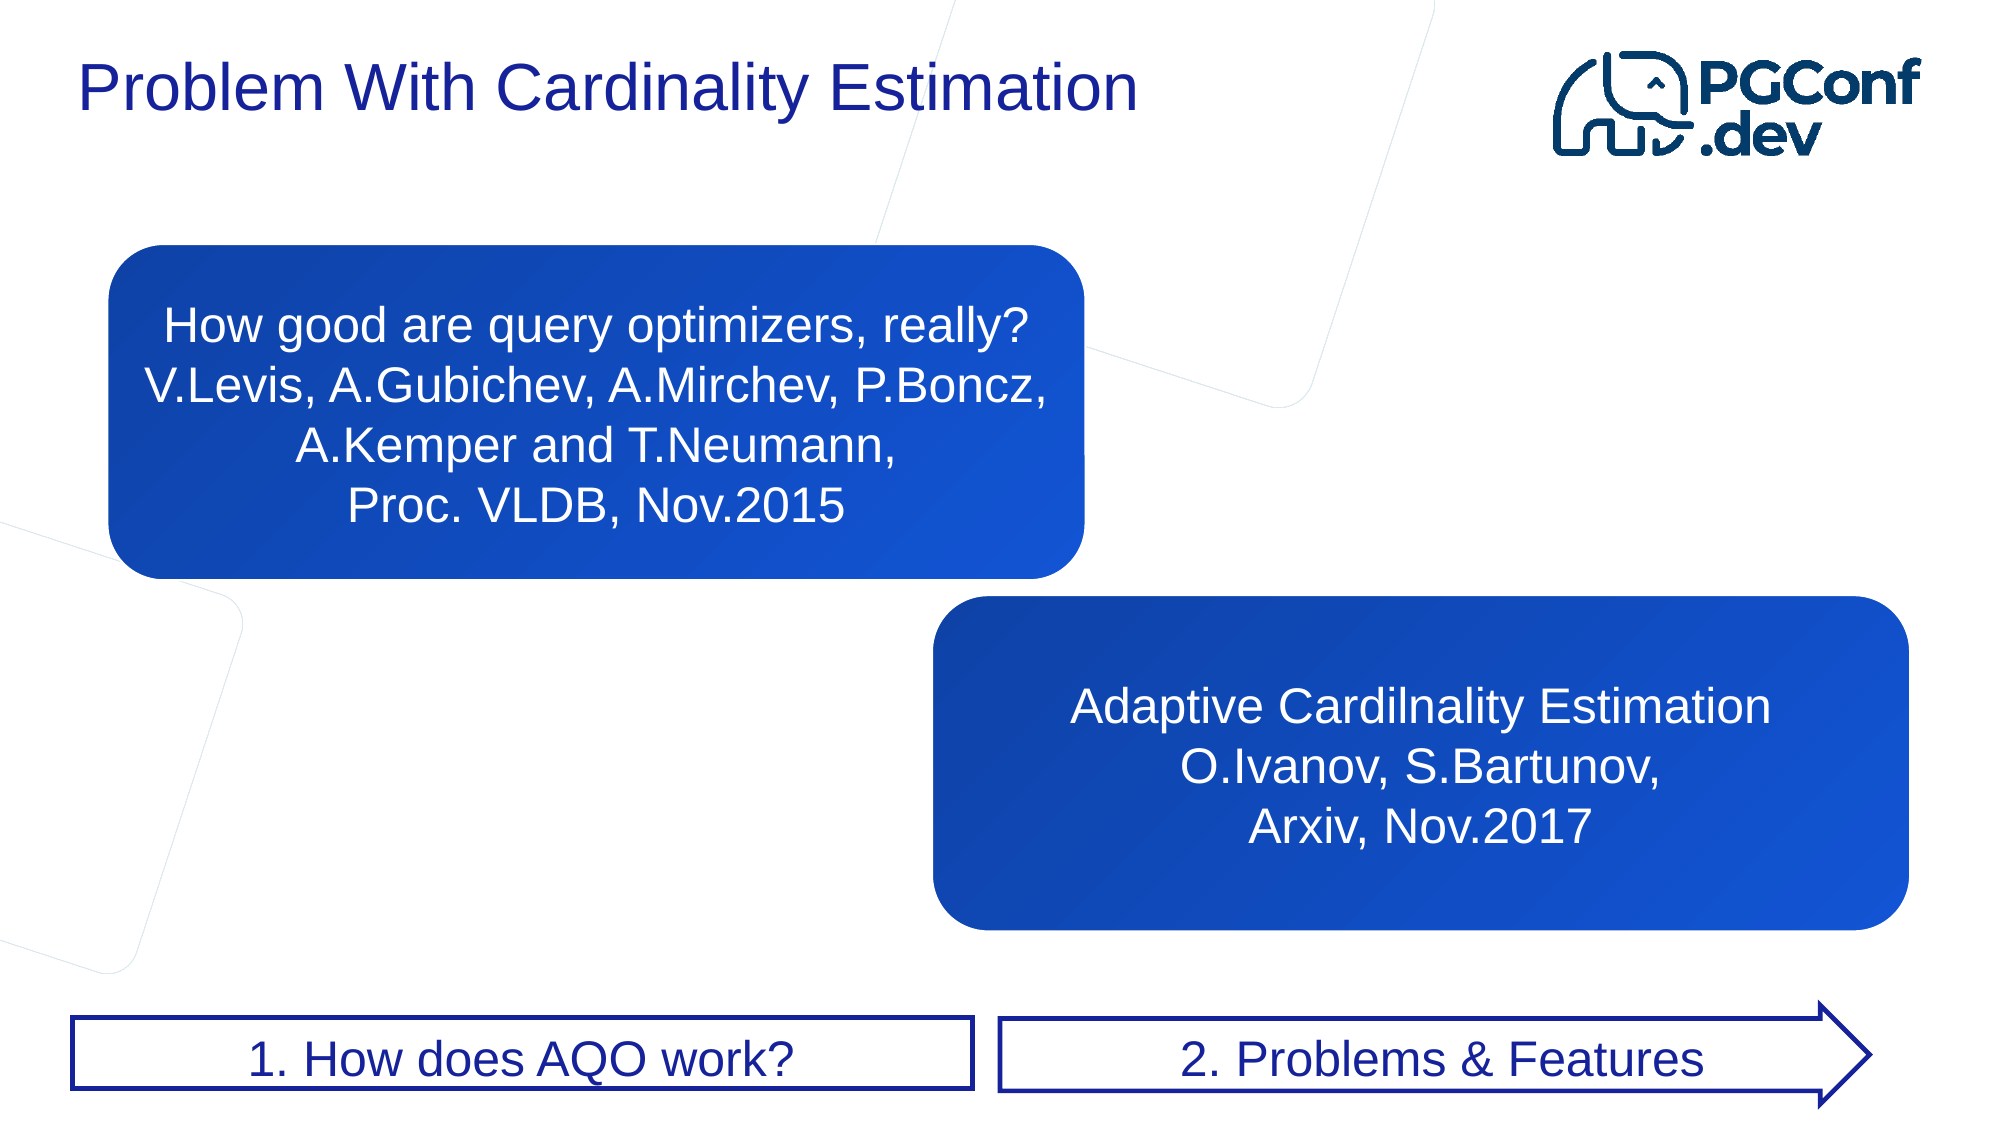

Problem With Cardinality Estimation
How good are query optimizers, really?
V.Levis, A.Gubichev, A.Mirchev, P.Boncz,
A.Kemper and T.Neumann,
Proc. VLDB, Nov.2015
Adaptive Cardilnality Estimation
O.Ivanov, S.Bartunov,
Arxiv, Nov.2017
1. How does AQO work?
2. Problems & Features
13